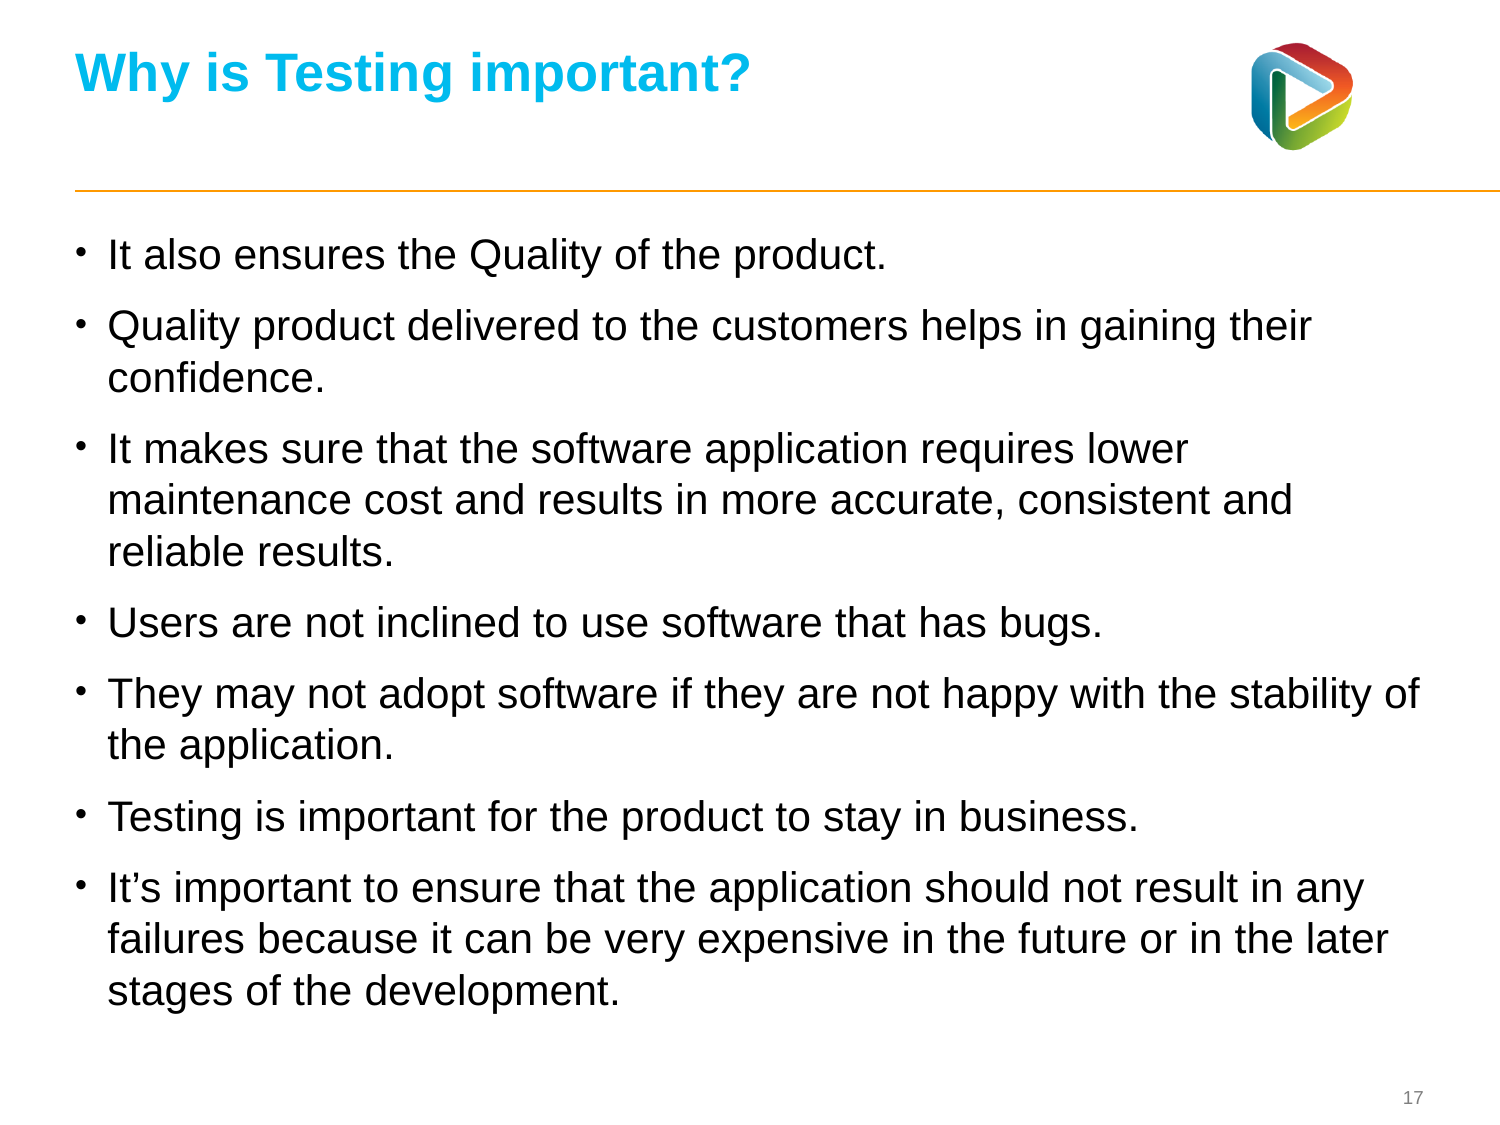

# Why is Testing important?
It also ensures the Quality of the product.
Quality product delivered to the customers helps in gaining their confidence.
It makes sure that the software application requires lower maintenance cost and results in more accurate, consistent and reliable results.
Users are not inclined to use software that has bugs.
They may not adopt software if they are not happy with the stability of the application.
Testing is important for the product to stay in business.
It’s important to ensure that the application should not result in any failures because it can be very expensive in the future or in the later stages of the development.